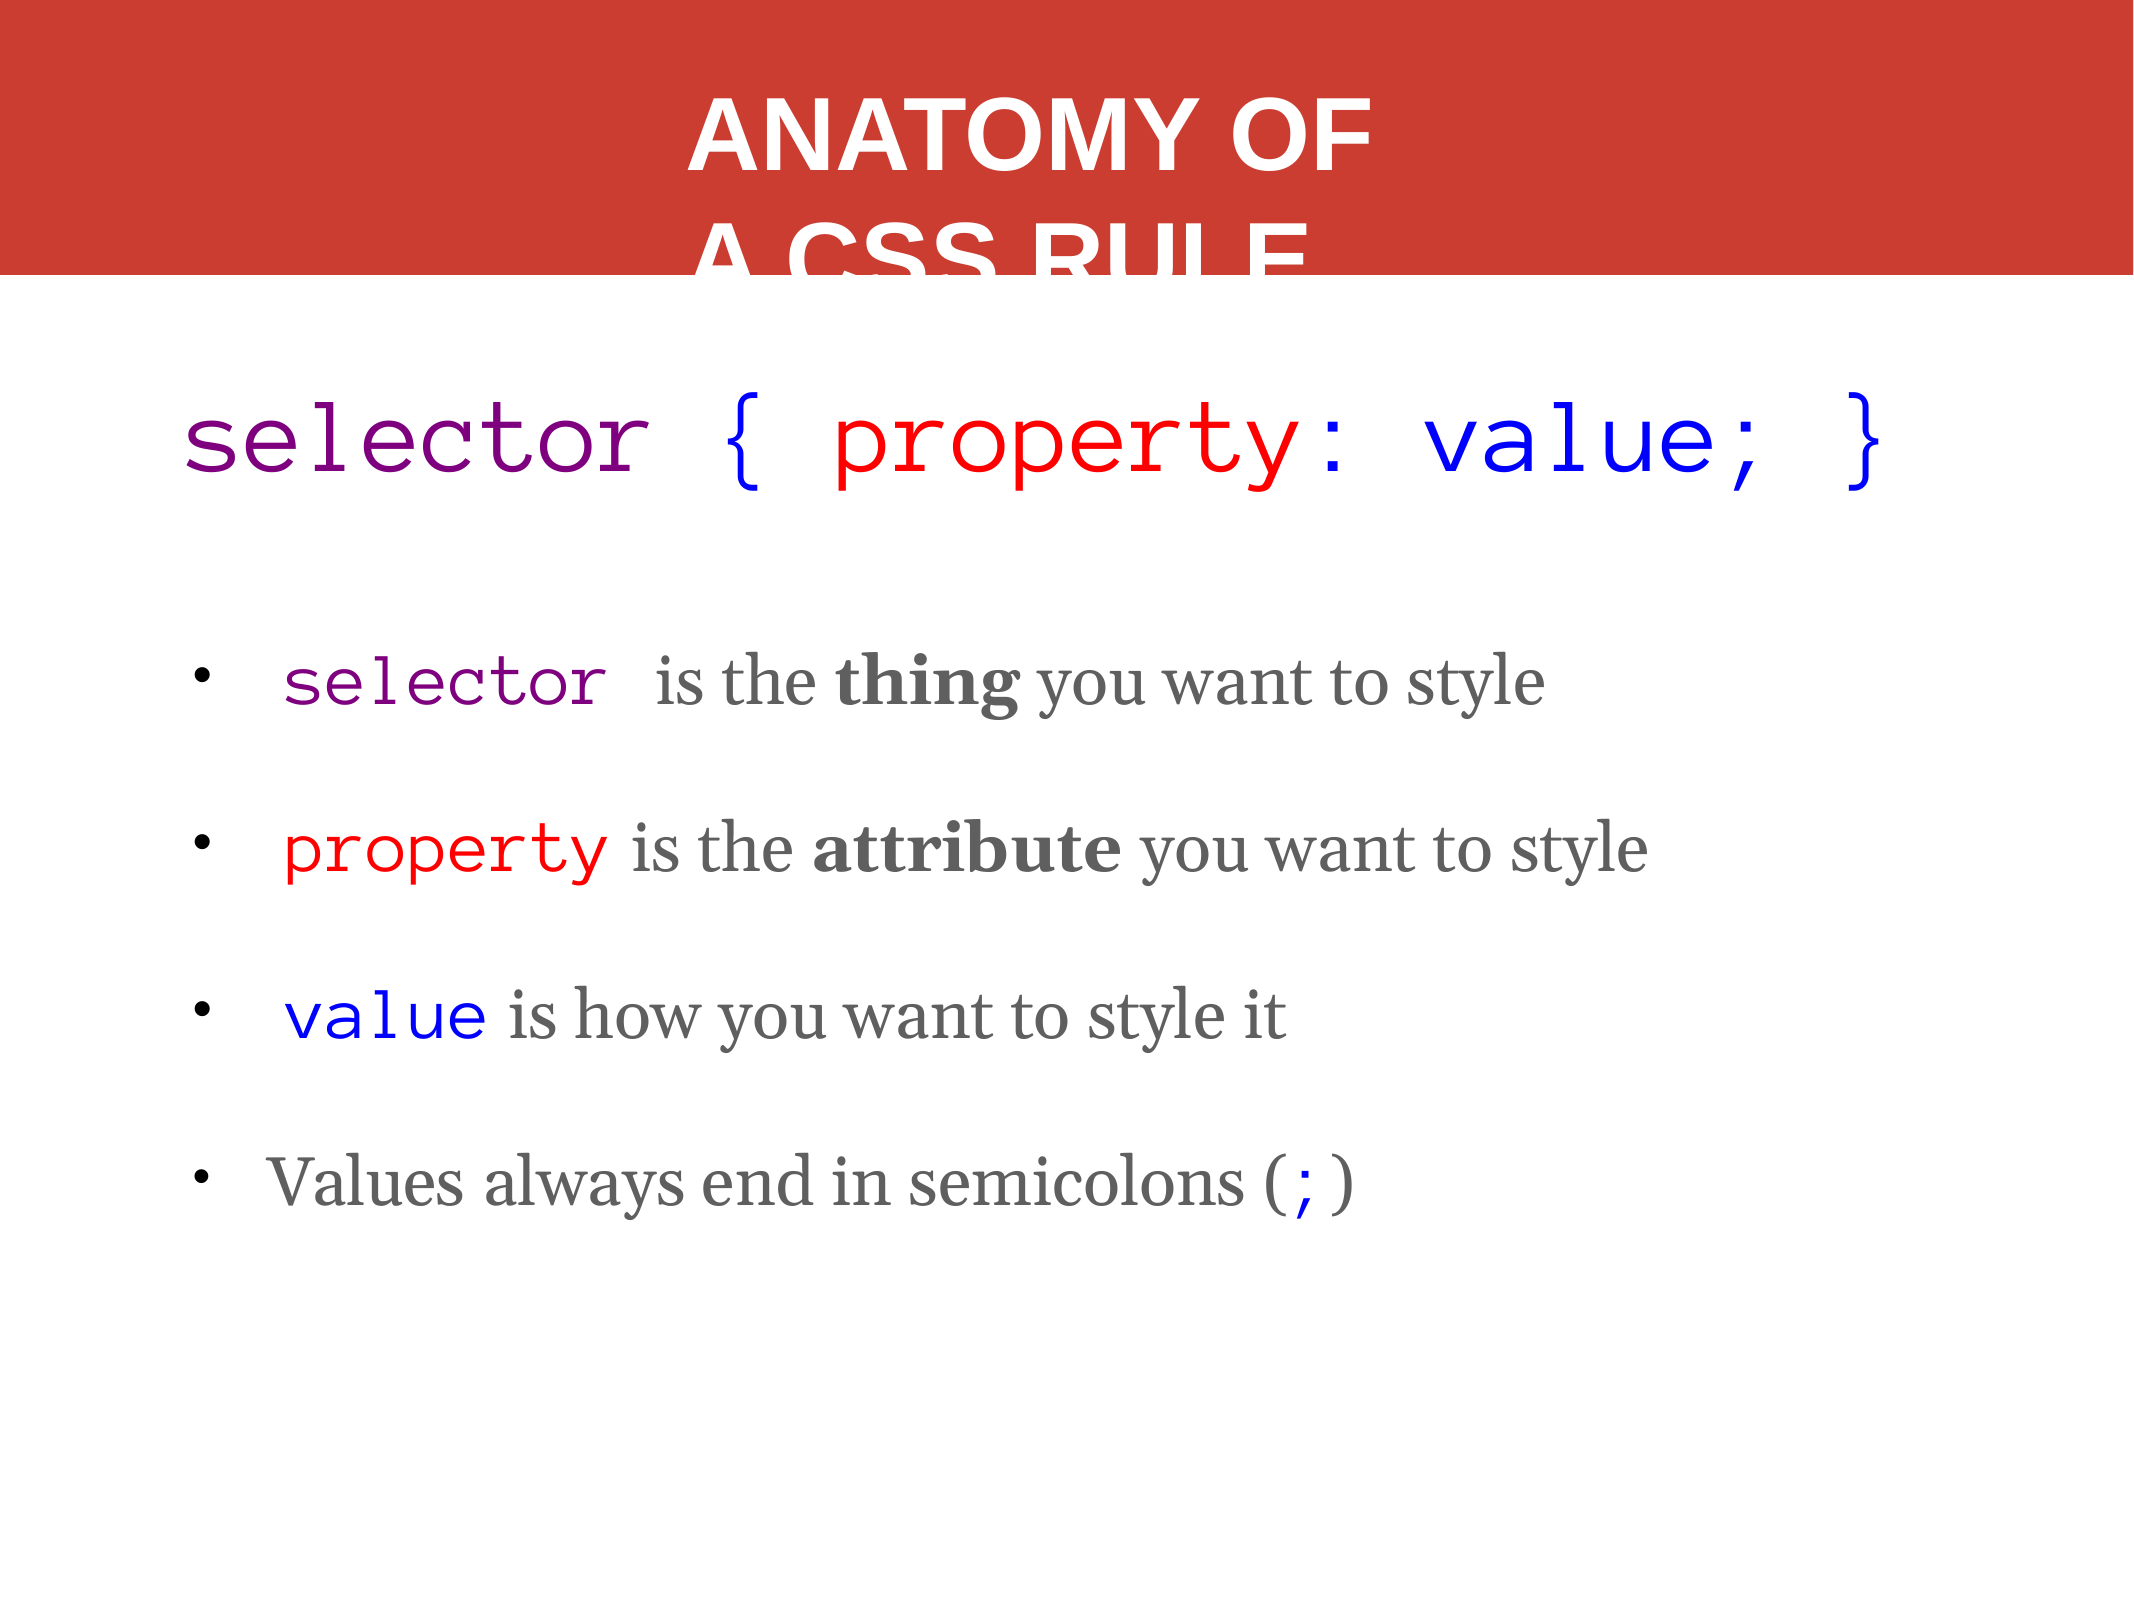

# ANATOMY OF A CSS RULE
selector { property: value; }

selector is the thing you want to style

property is the attribute you want to style

value is how you want to style it

Values always end in semicolons (;)